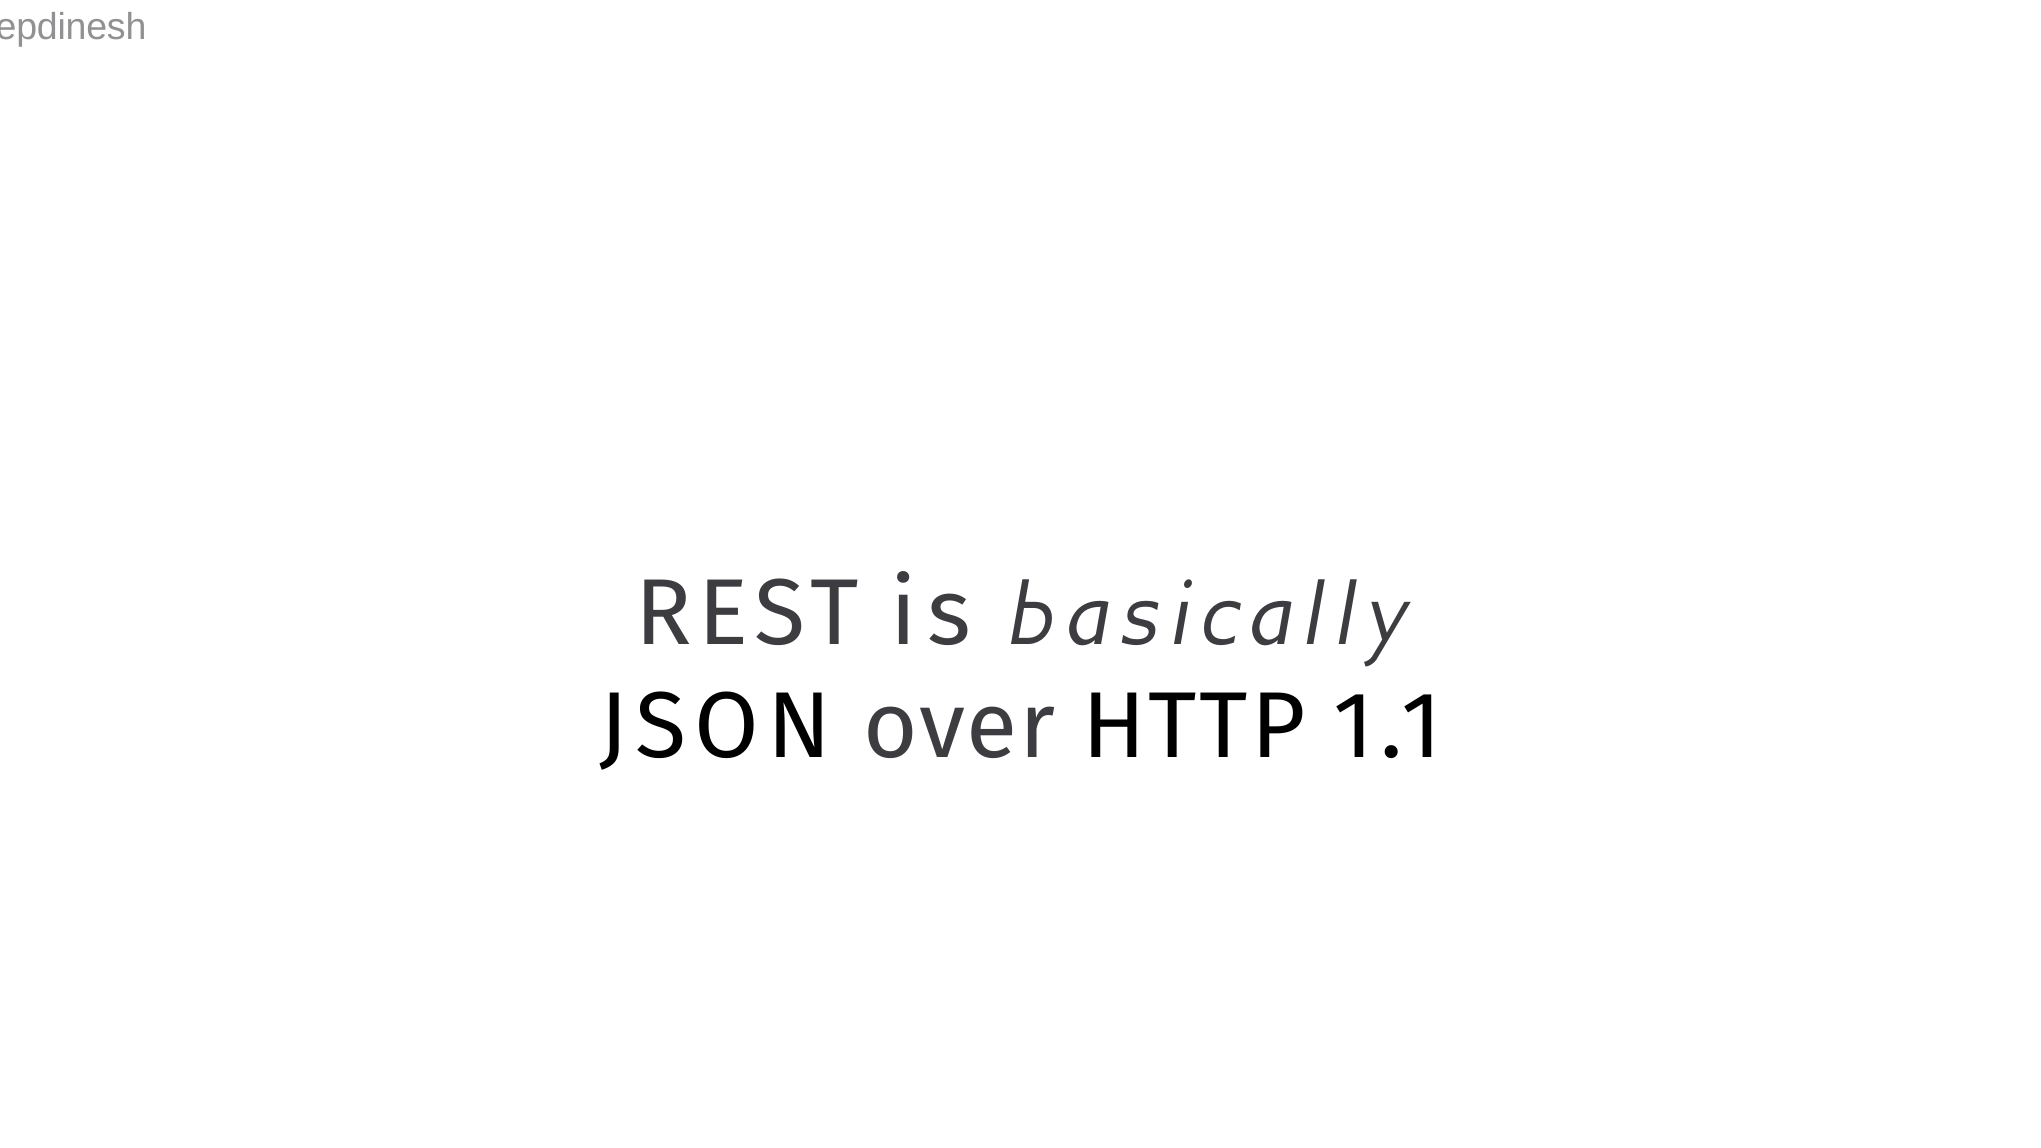

@sandeepdinesh
# REST is basically
JSON over HTTP 1.1